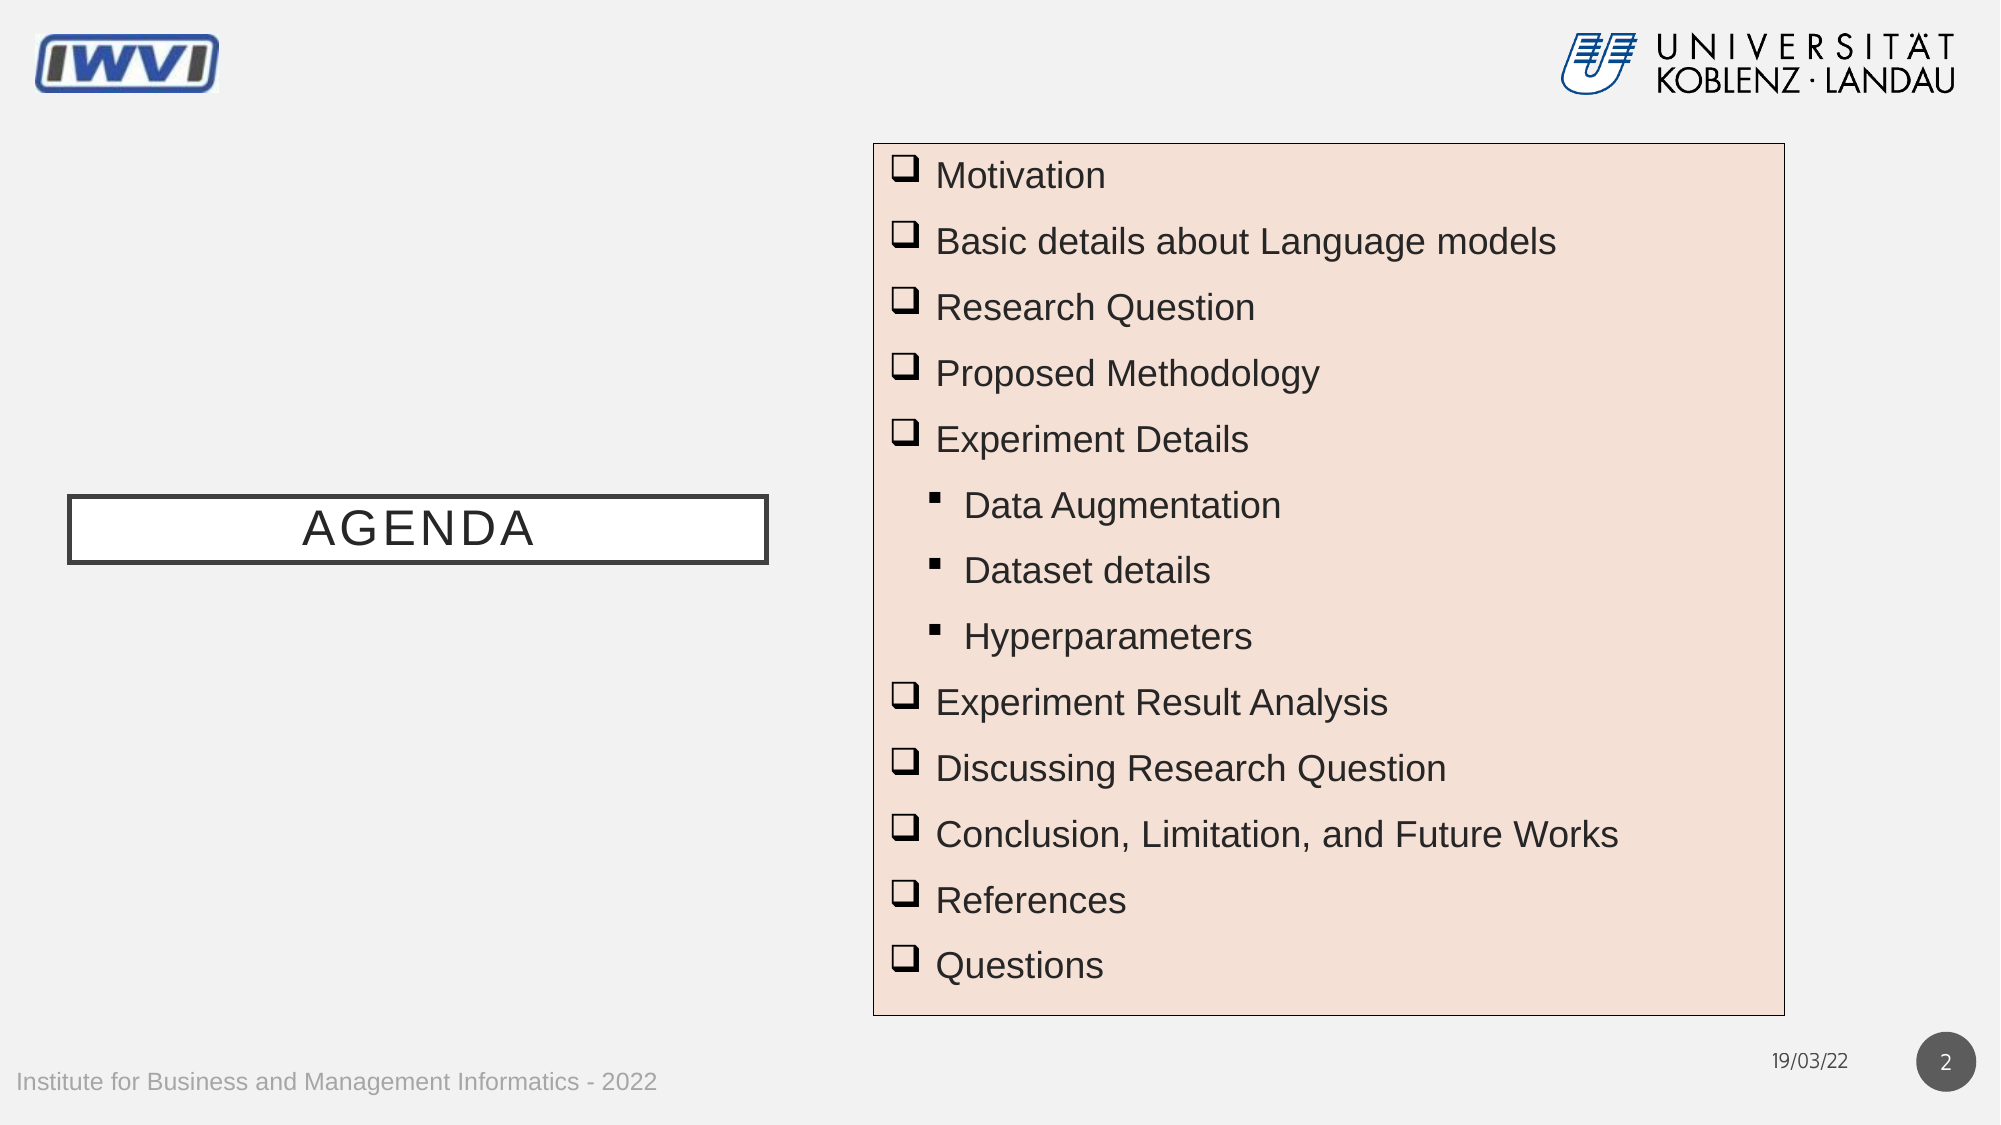

Motivation
Basic details about Language models
Research Question
Proposed Methodology
Experiment Details
Data Augmentation
Dataset details
Hyperparameters
Experiment Result Analysis
Discussing Research Question
Conclusion, Limitation, and Future Works
References
Questions

# Agenda
2
19/03/22